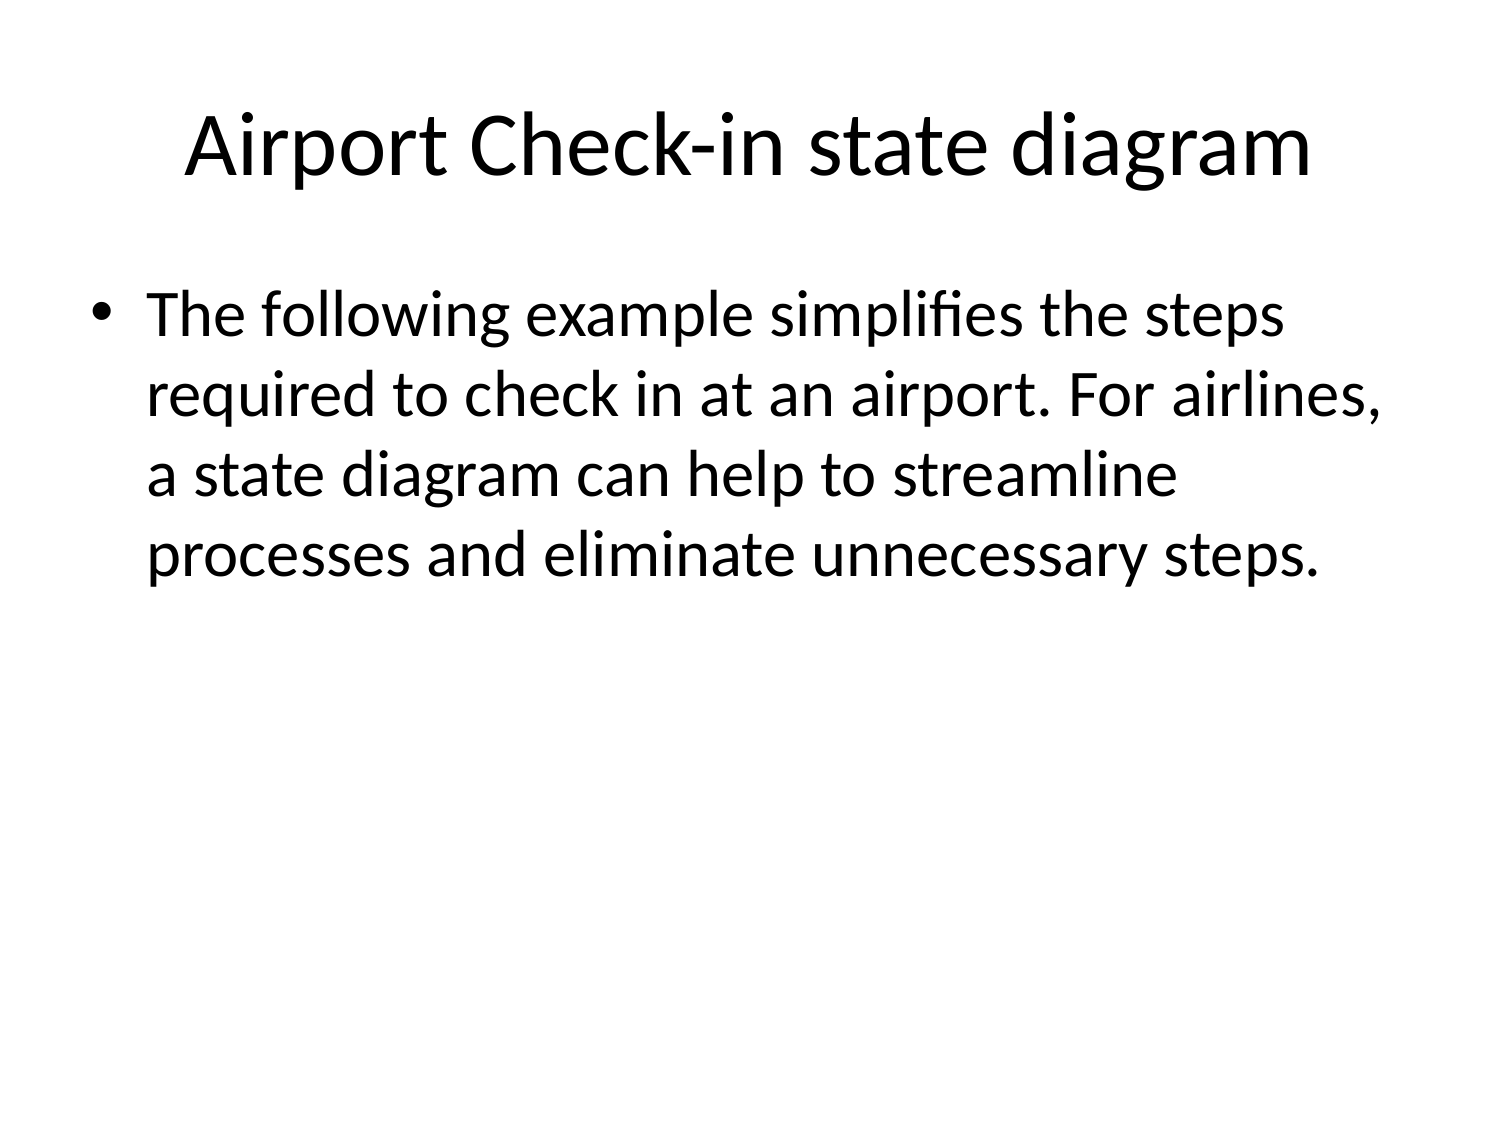

# Airport Check-in state diagram
The following example simplifies the steps required to check in at an airport. For airlines, a state diagram can help to streamline processes and eliminate unnecessary steps.